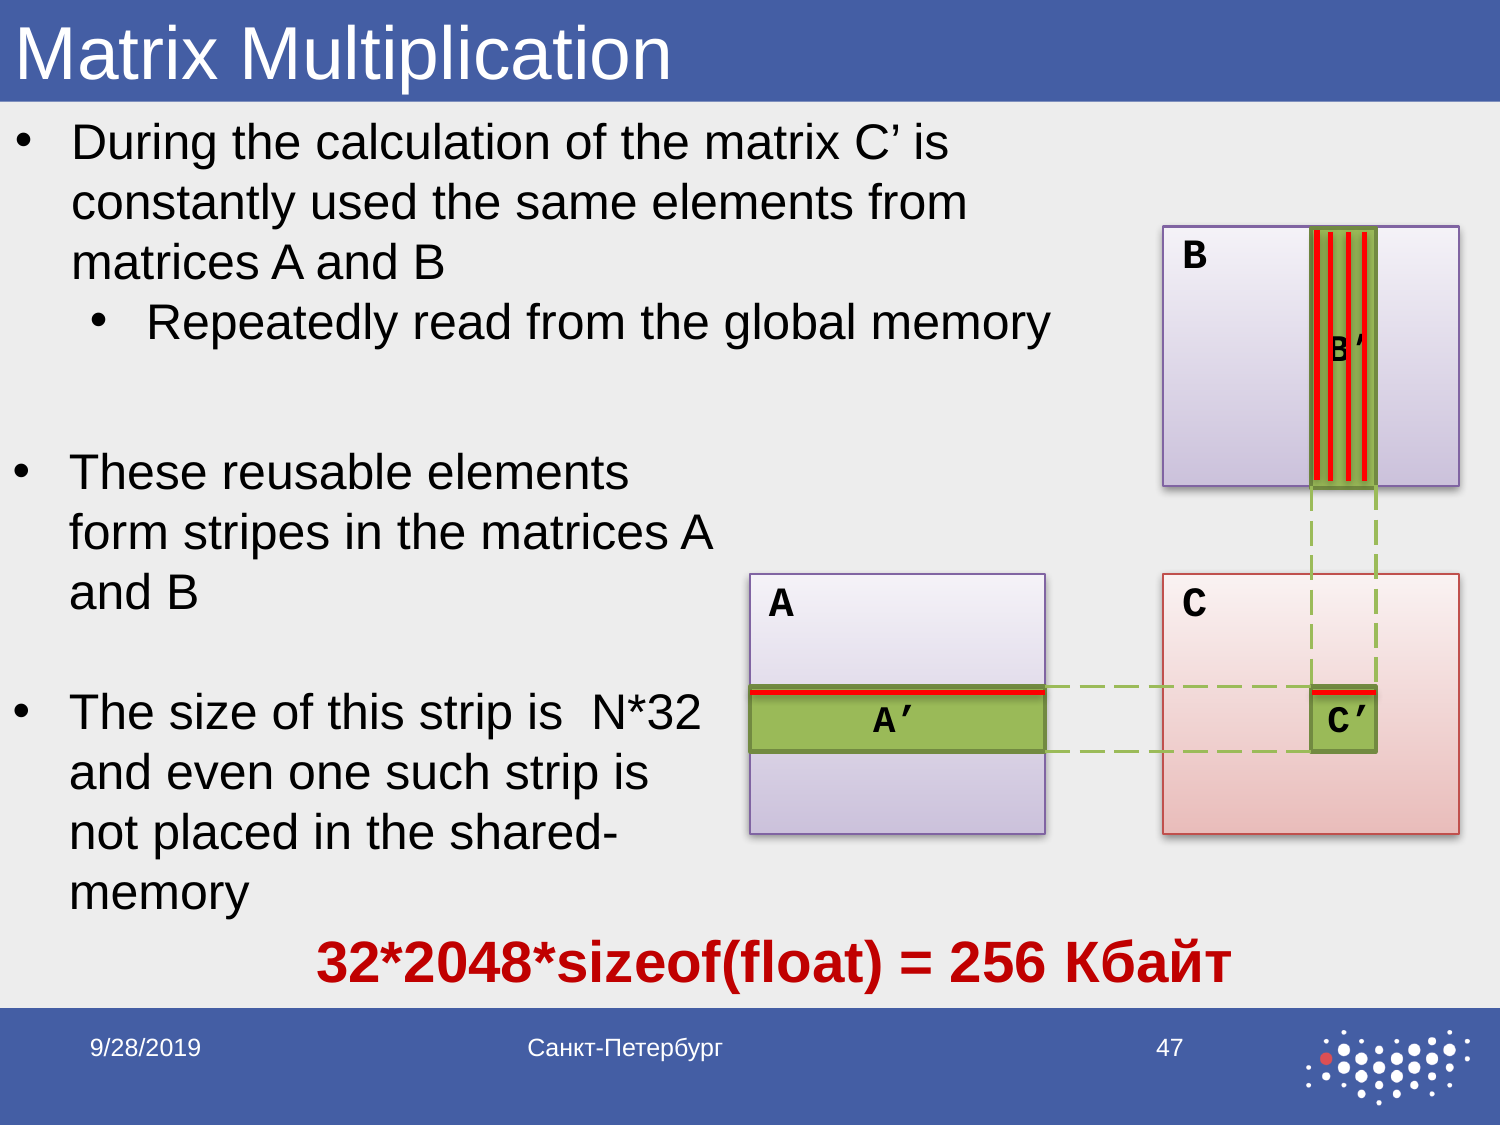

# Matrix Multiplication
During the calculation of the matrix C’ is constantly used the same elements from matrices A and B
Repeatedly read from the global memory
B

B’
C

A

A’

C’
These reusable elements form stripes in the matrices A and B

The size of this strip is  N*32 and even one such strip is not placed in the shared-memory
32*2048*sizeof(float) = 256 Кбайт
9/28/2019
Санкт-Петербург
47